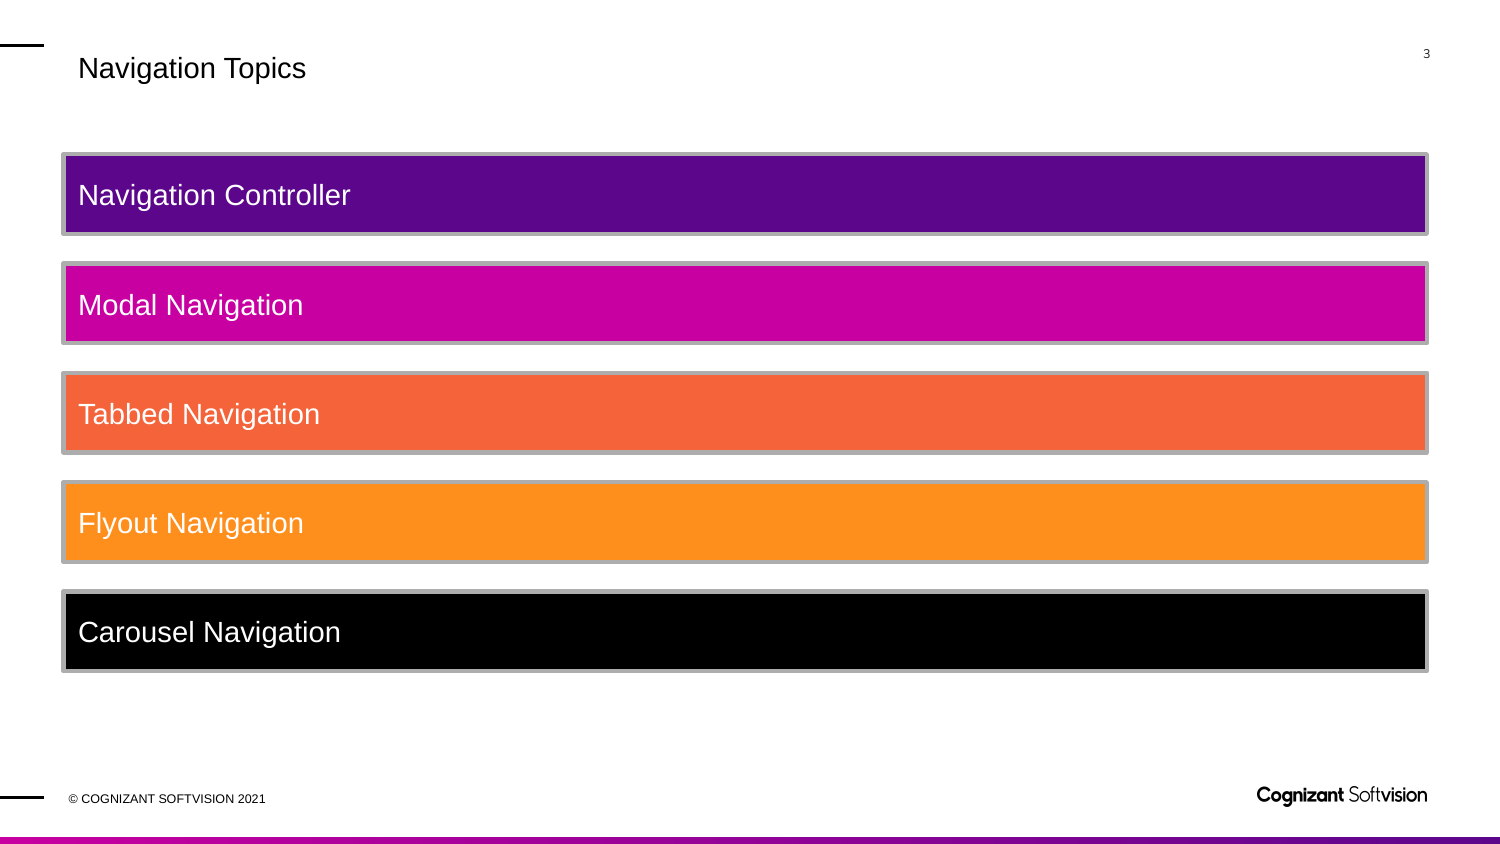

Navigation Topics
Navigation Controller
Modal Navigation
Tabbed Navigation
Flyout Navigation
Carousel Navigation